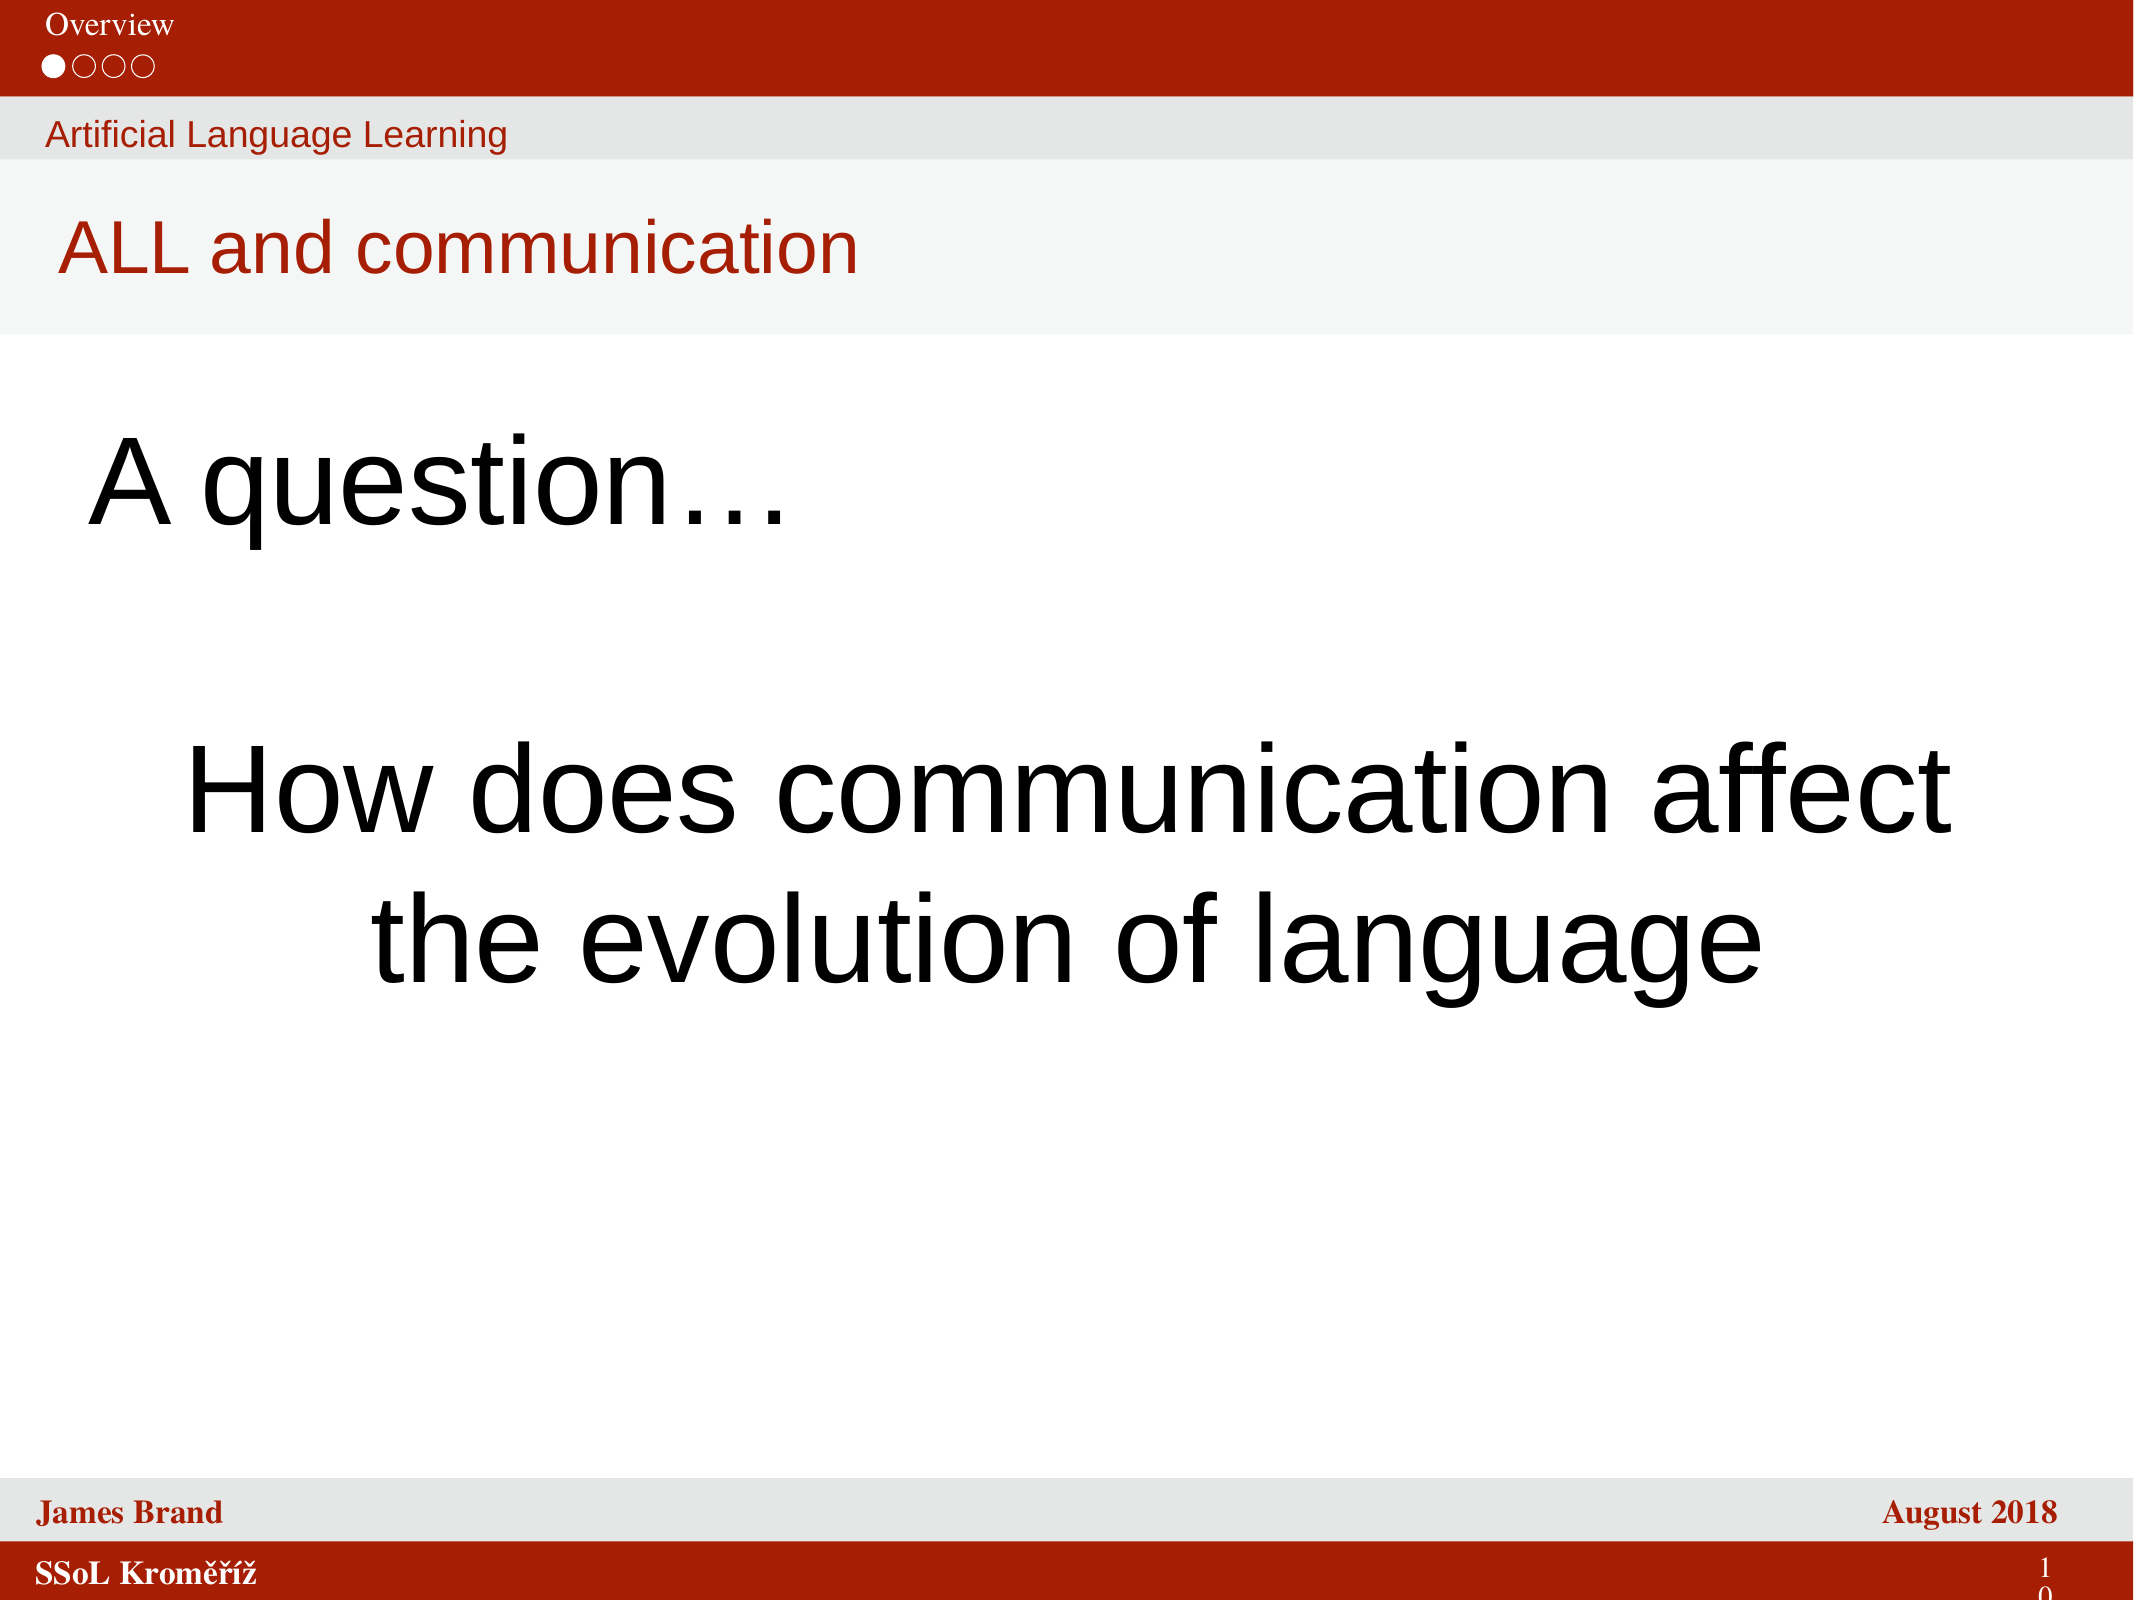

Overview

Artificial Language Learning
ALL and communication
A question…

How does communication affect the evolution of language
10